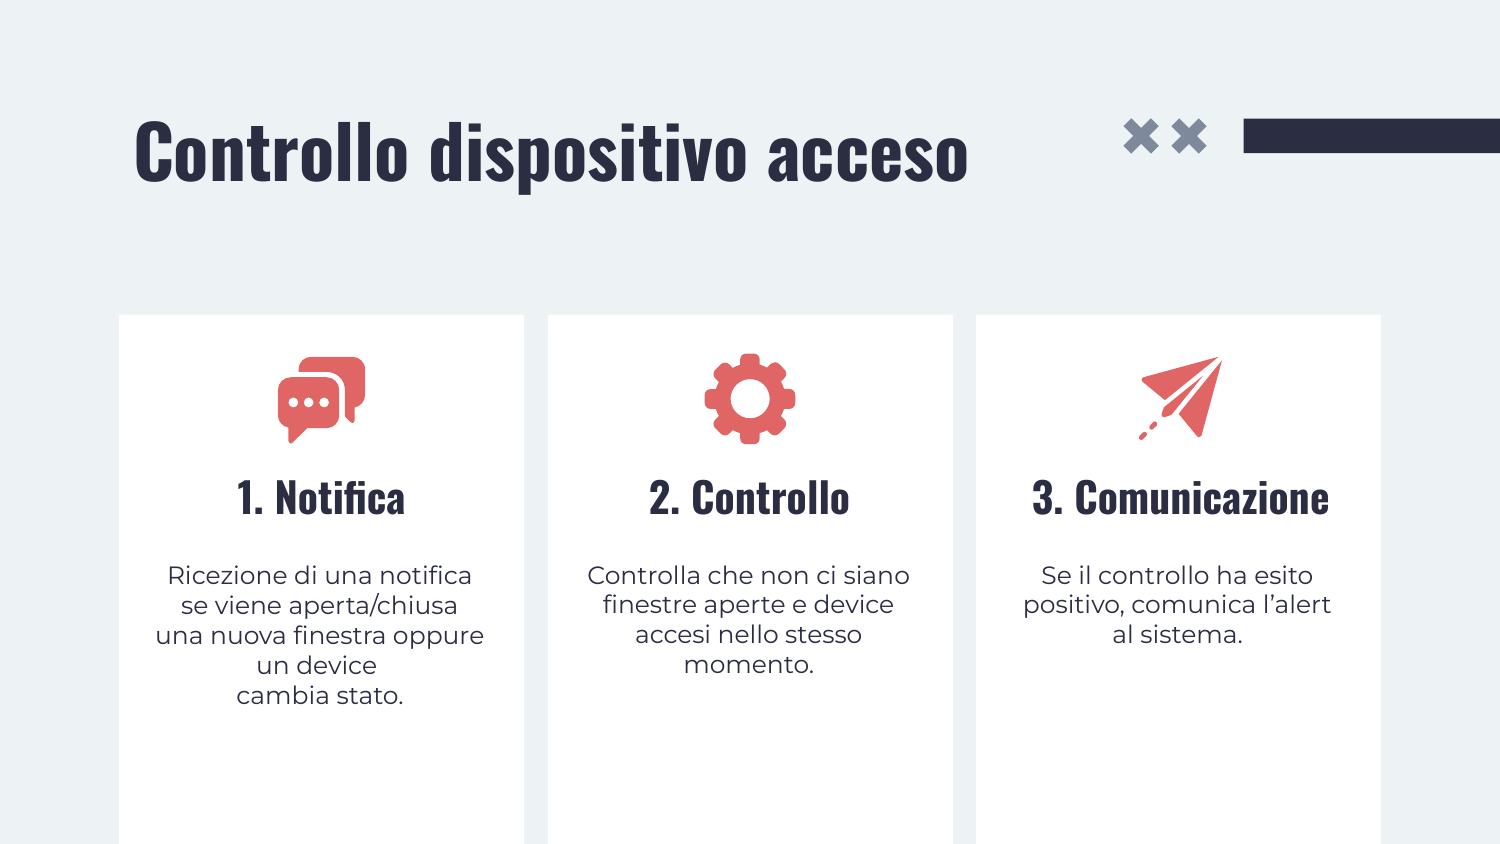

# Controllo dispositivo acceso

1. Notifica
2. Controllo
3. Comunicazione
Controlla che non ci siano finestre aperte e device accesi nello stesso momento.
Se il controllo ha esito positivo, comunica l’alert al sistema.
Ricezione di una notifica se viene aperta/chiusa una nuova finestra oppure un device
cambia stato.